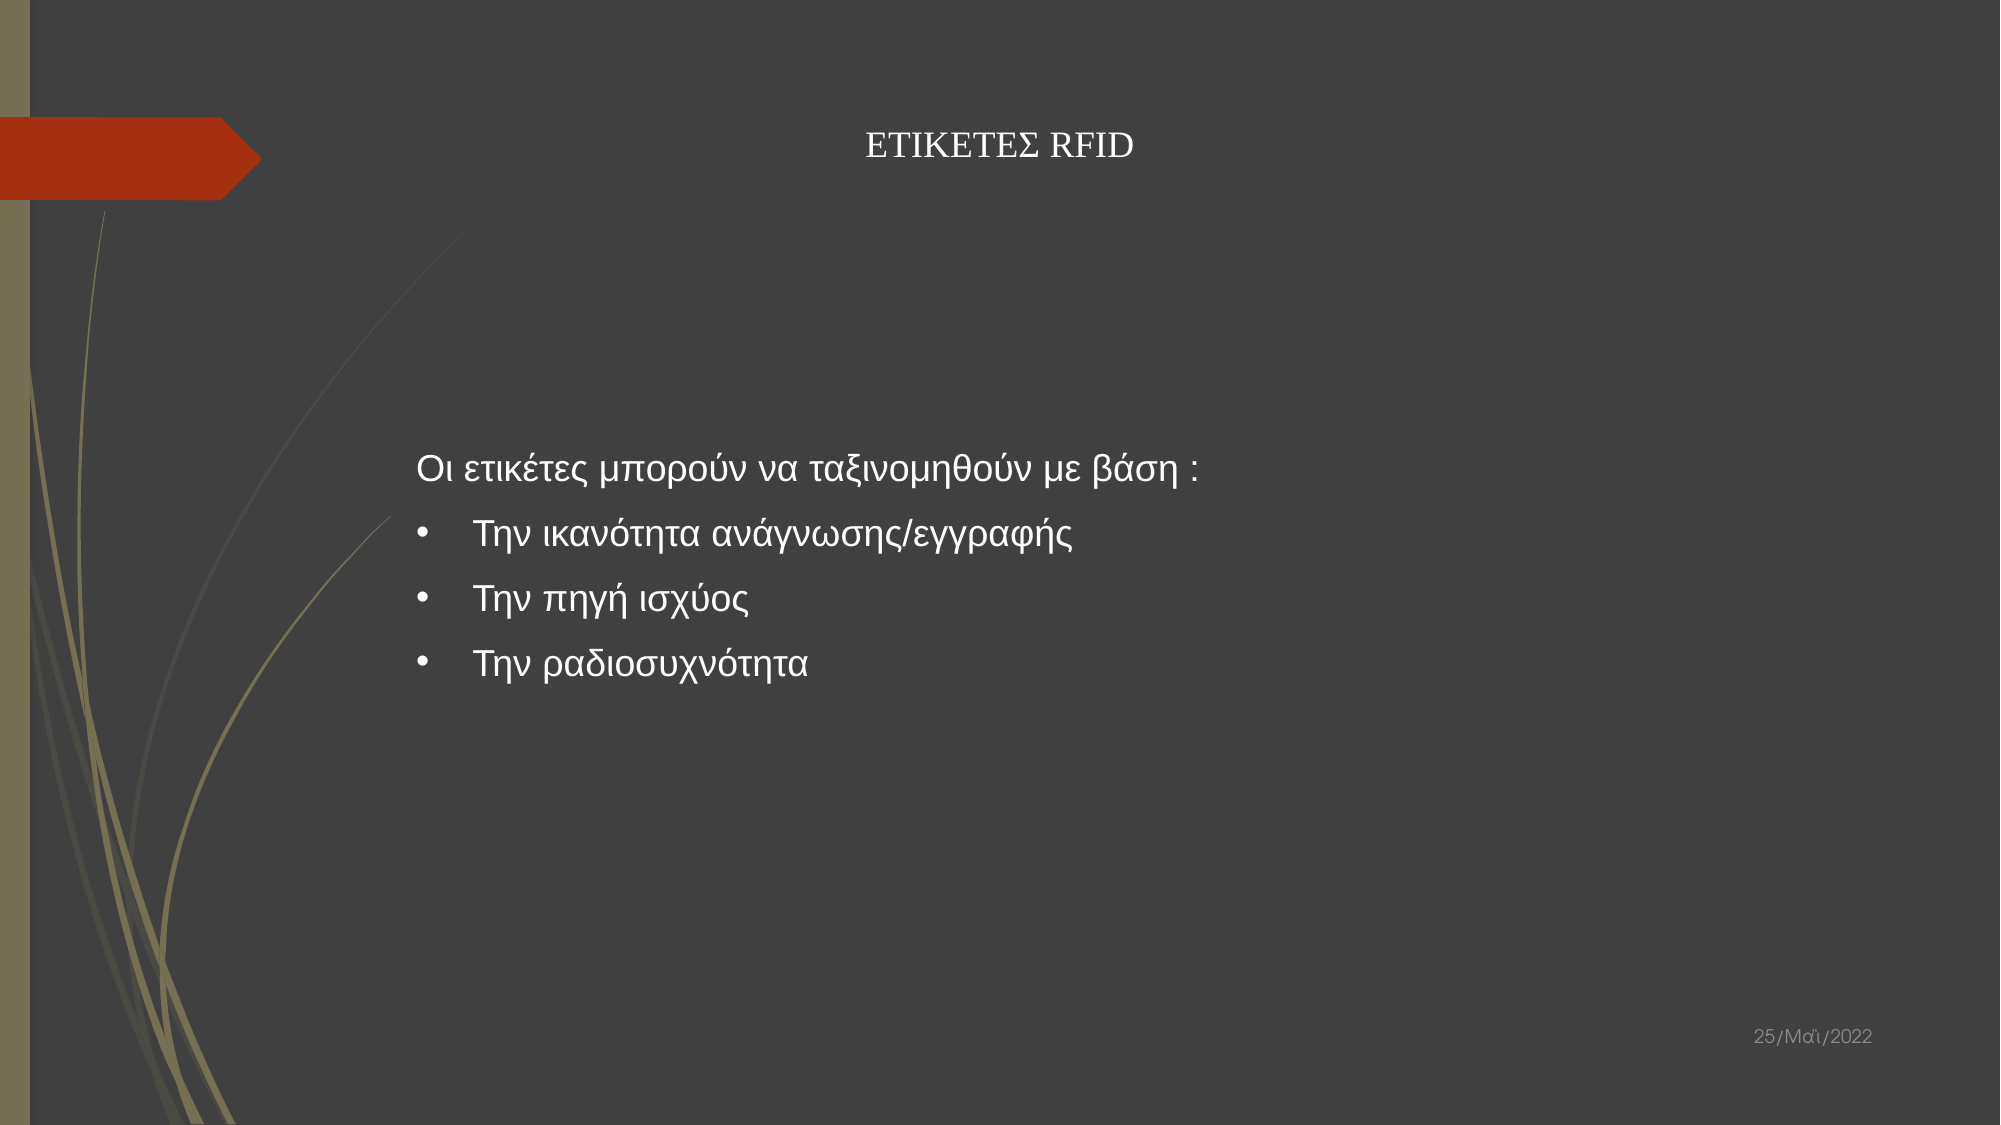

# ΕΤΙΚΕΤΕΣ RFID
Οι ετικέτες μπορούν να ταξινομηθούν με βάση :
Την ικανότητα ανάγνωσης/εγγραφής
Την πηγή ισχύος
Την ραδιοσυχνότητα
25/Μαϊ/2022